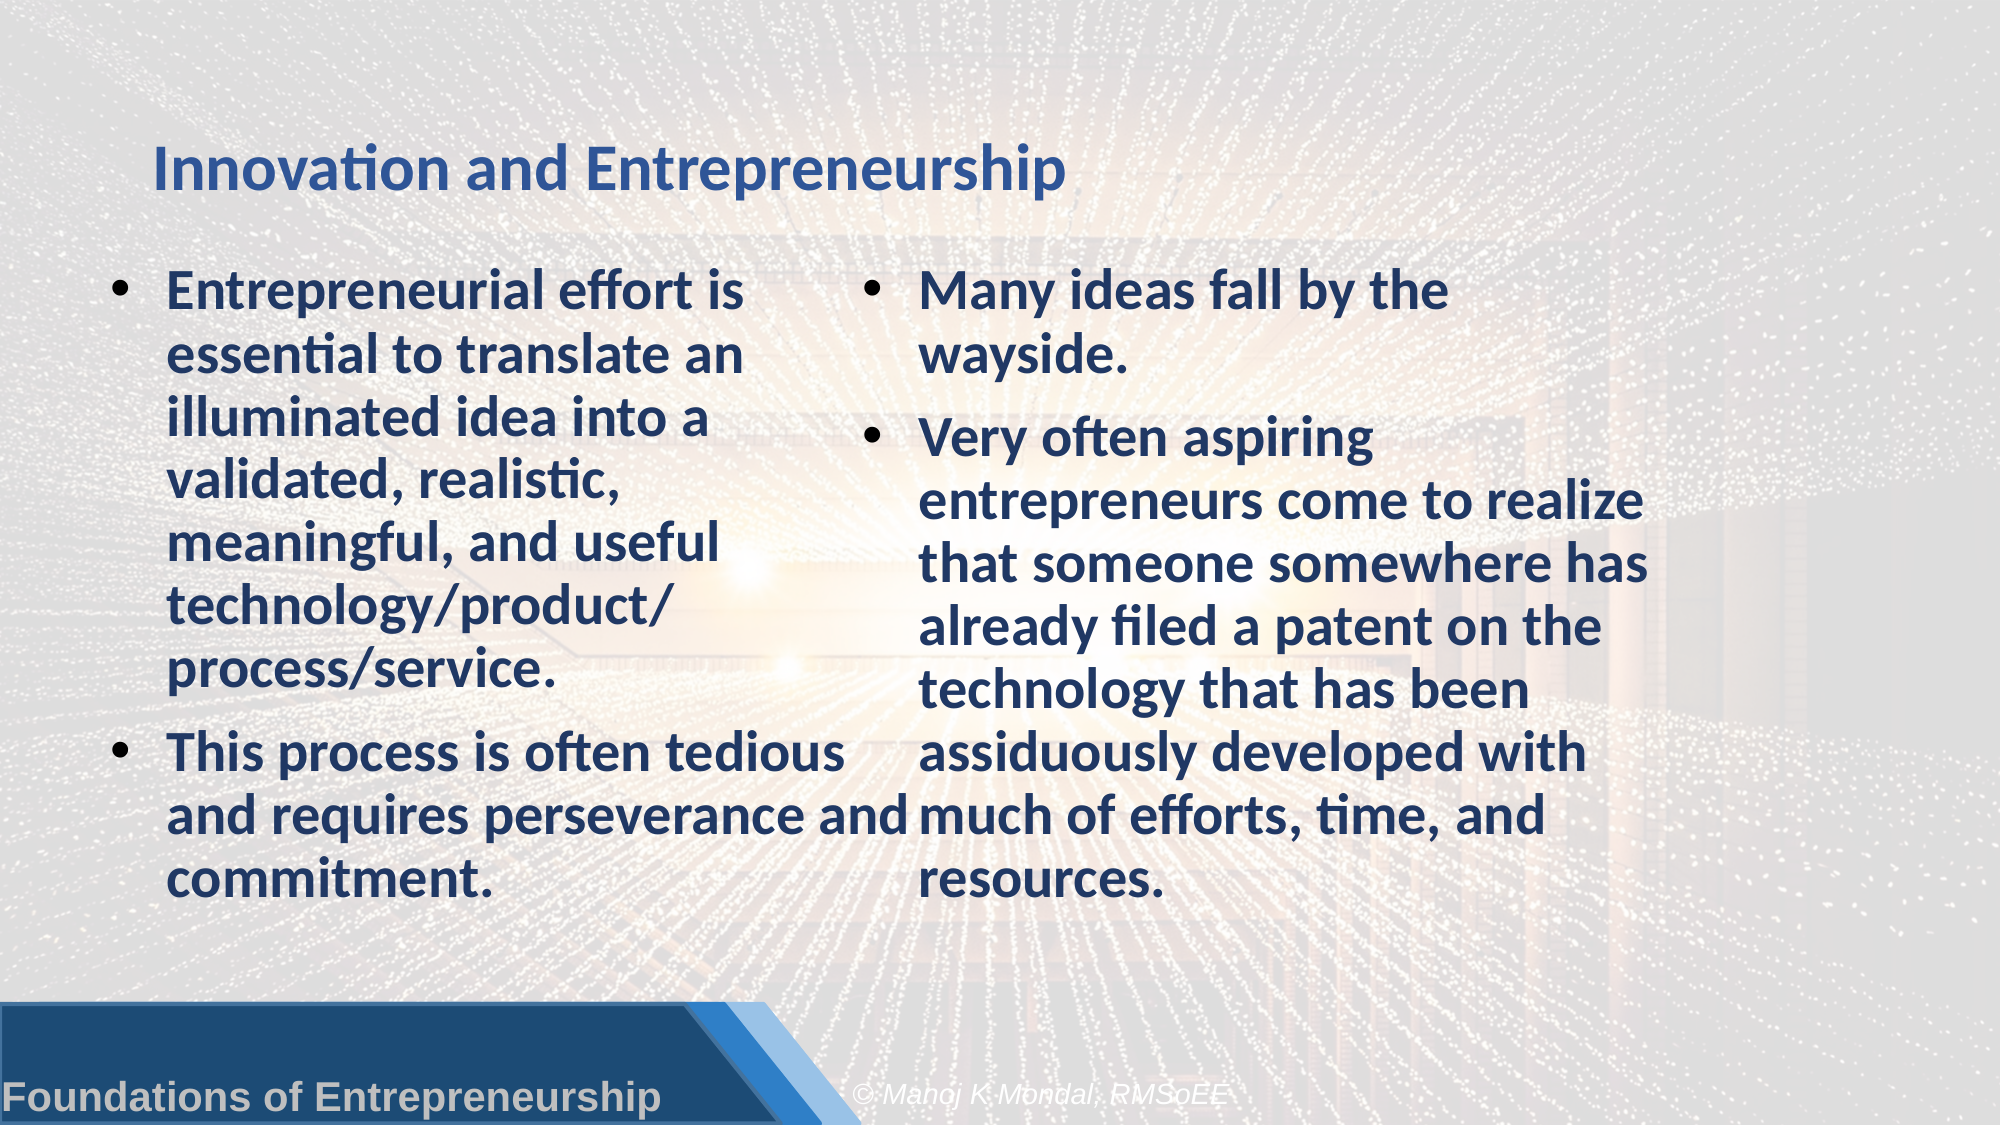

# Innovation and Entrepreneurship
Entrepreneurial effort is essential to translate an illuminated idea into a validated, realistic, meaningful, and useful technology/product/ process/service.
This process is often tedious and requires perseverance and commitment.
Many ideas fall by the wayside.
Very often aspiring entrepreneurs come to realize that someone somewhere has already filed a patent on the technology that has been assiduously developed with  much of efforts, time, and resources.